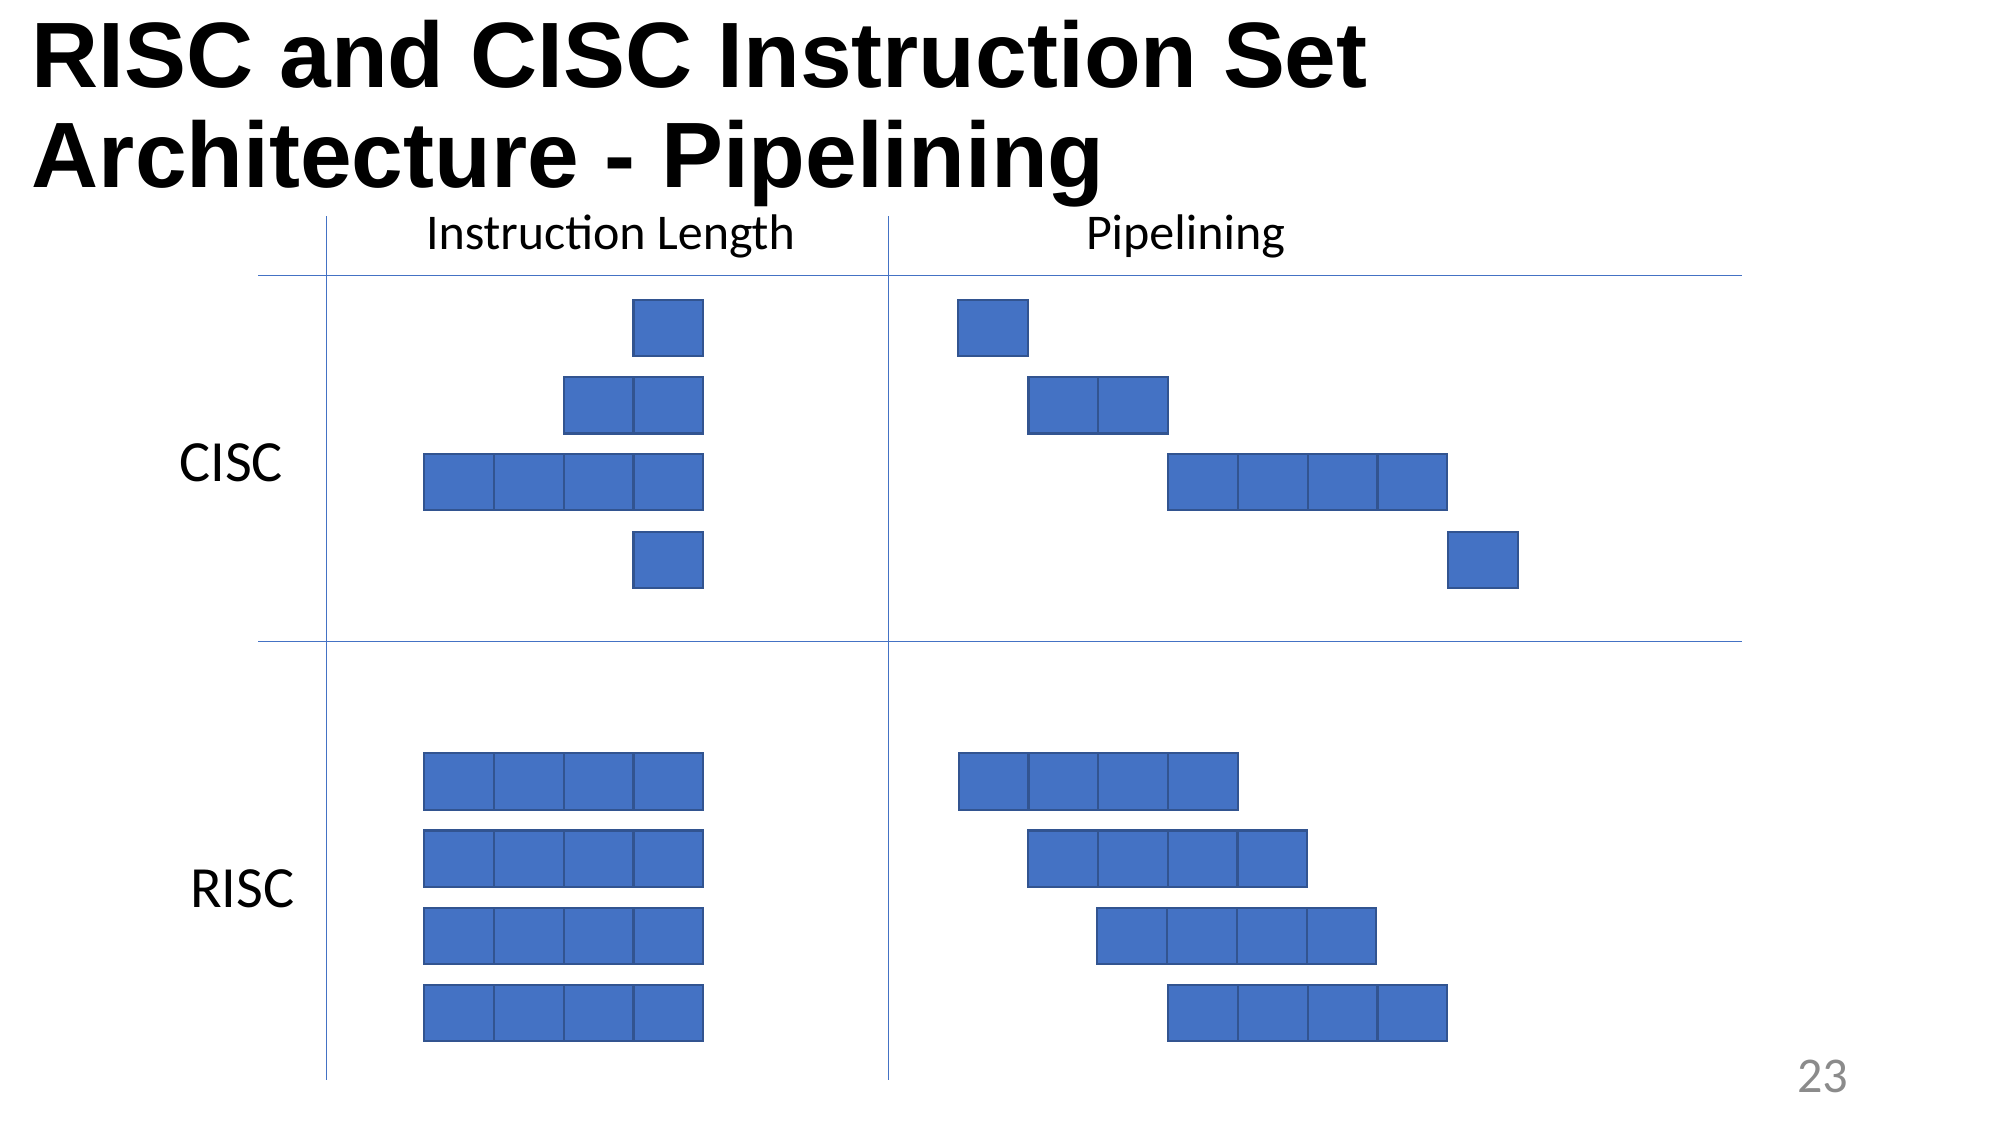

# RISC and CISC Instruction Set Architecture - Pipelining
Instruction Length
Pipelining

CISC

RISC

23